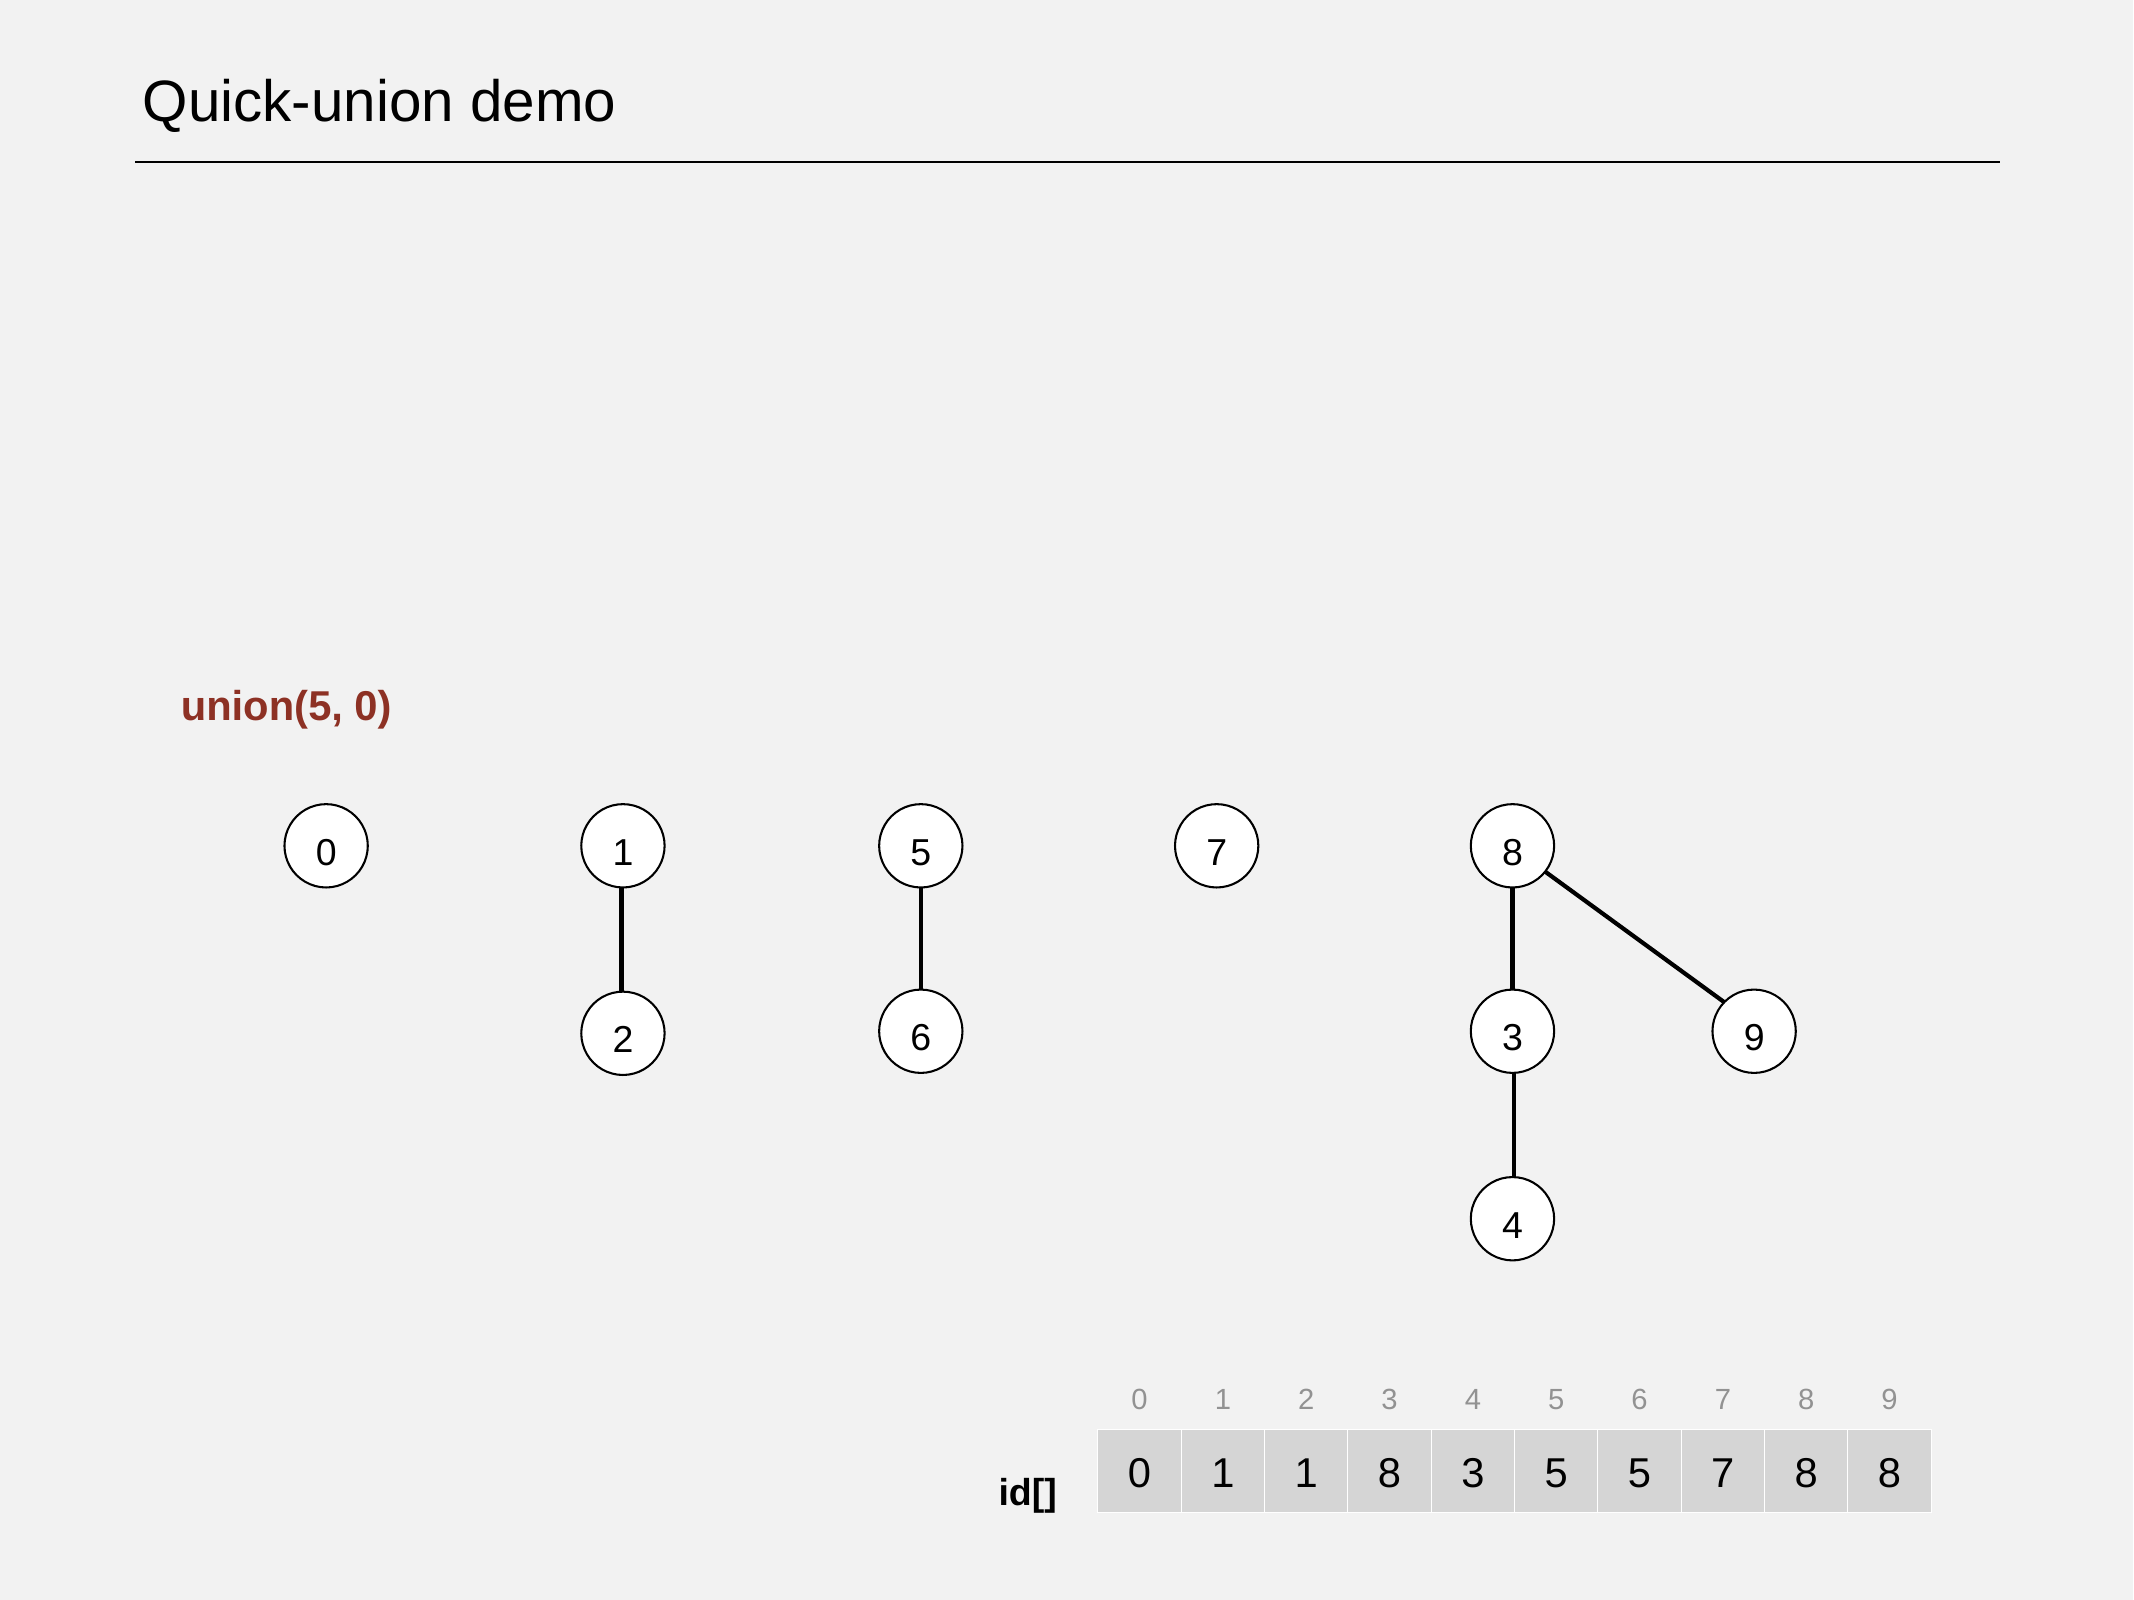

# Quick-union demo
union(5, 0)
0
1
5
7
8

6
3
9
2

4
0
1
2
3
4
5
6
7
8
9
0
1
1
8
3
5
5
7
8
8
id[]